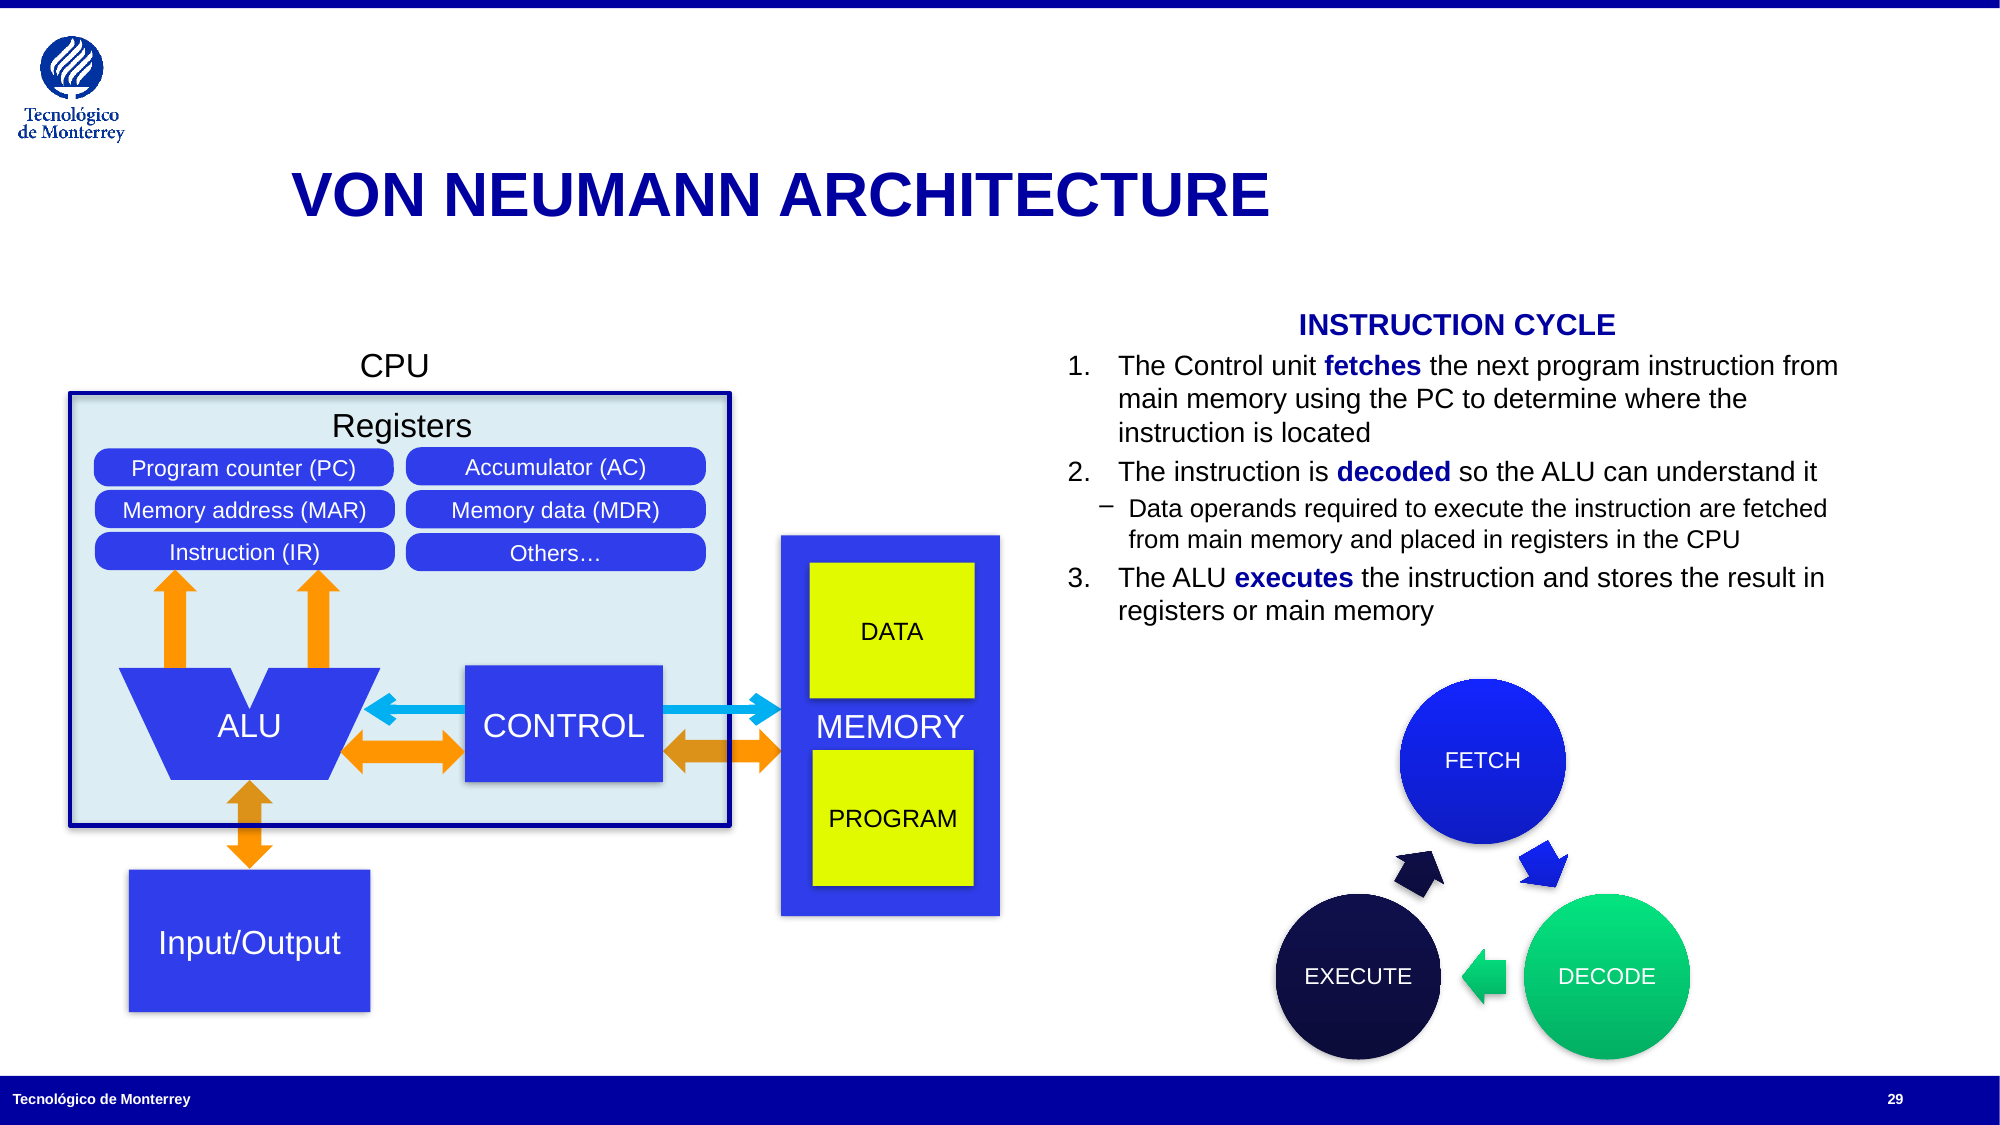

# VON NEUMANN ARCHITECTURE
INSTRUCTION CYCLE
The Control unit fetches the next program instruction from main memory using the PC to determine where the instruction is located
The instruction is decoded so the ALU can understand it
Data operands required to execute the instruction are fetched from main memory and placed in registers in the CPU
The ALU executes the instruction and stores the result in registers or main memory
CPU

Registers
Accumulator (AC)
Program counter (PC)
Memory address (MAR)
Memory data (MDR)
Instruction (IR)
Others…
MEMORY
DATA

CONTROL
ALU
FETCH

DECODE

EXECUTE

PROGRAM

Input/Output
29